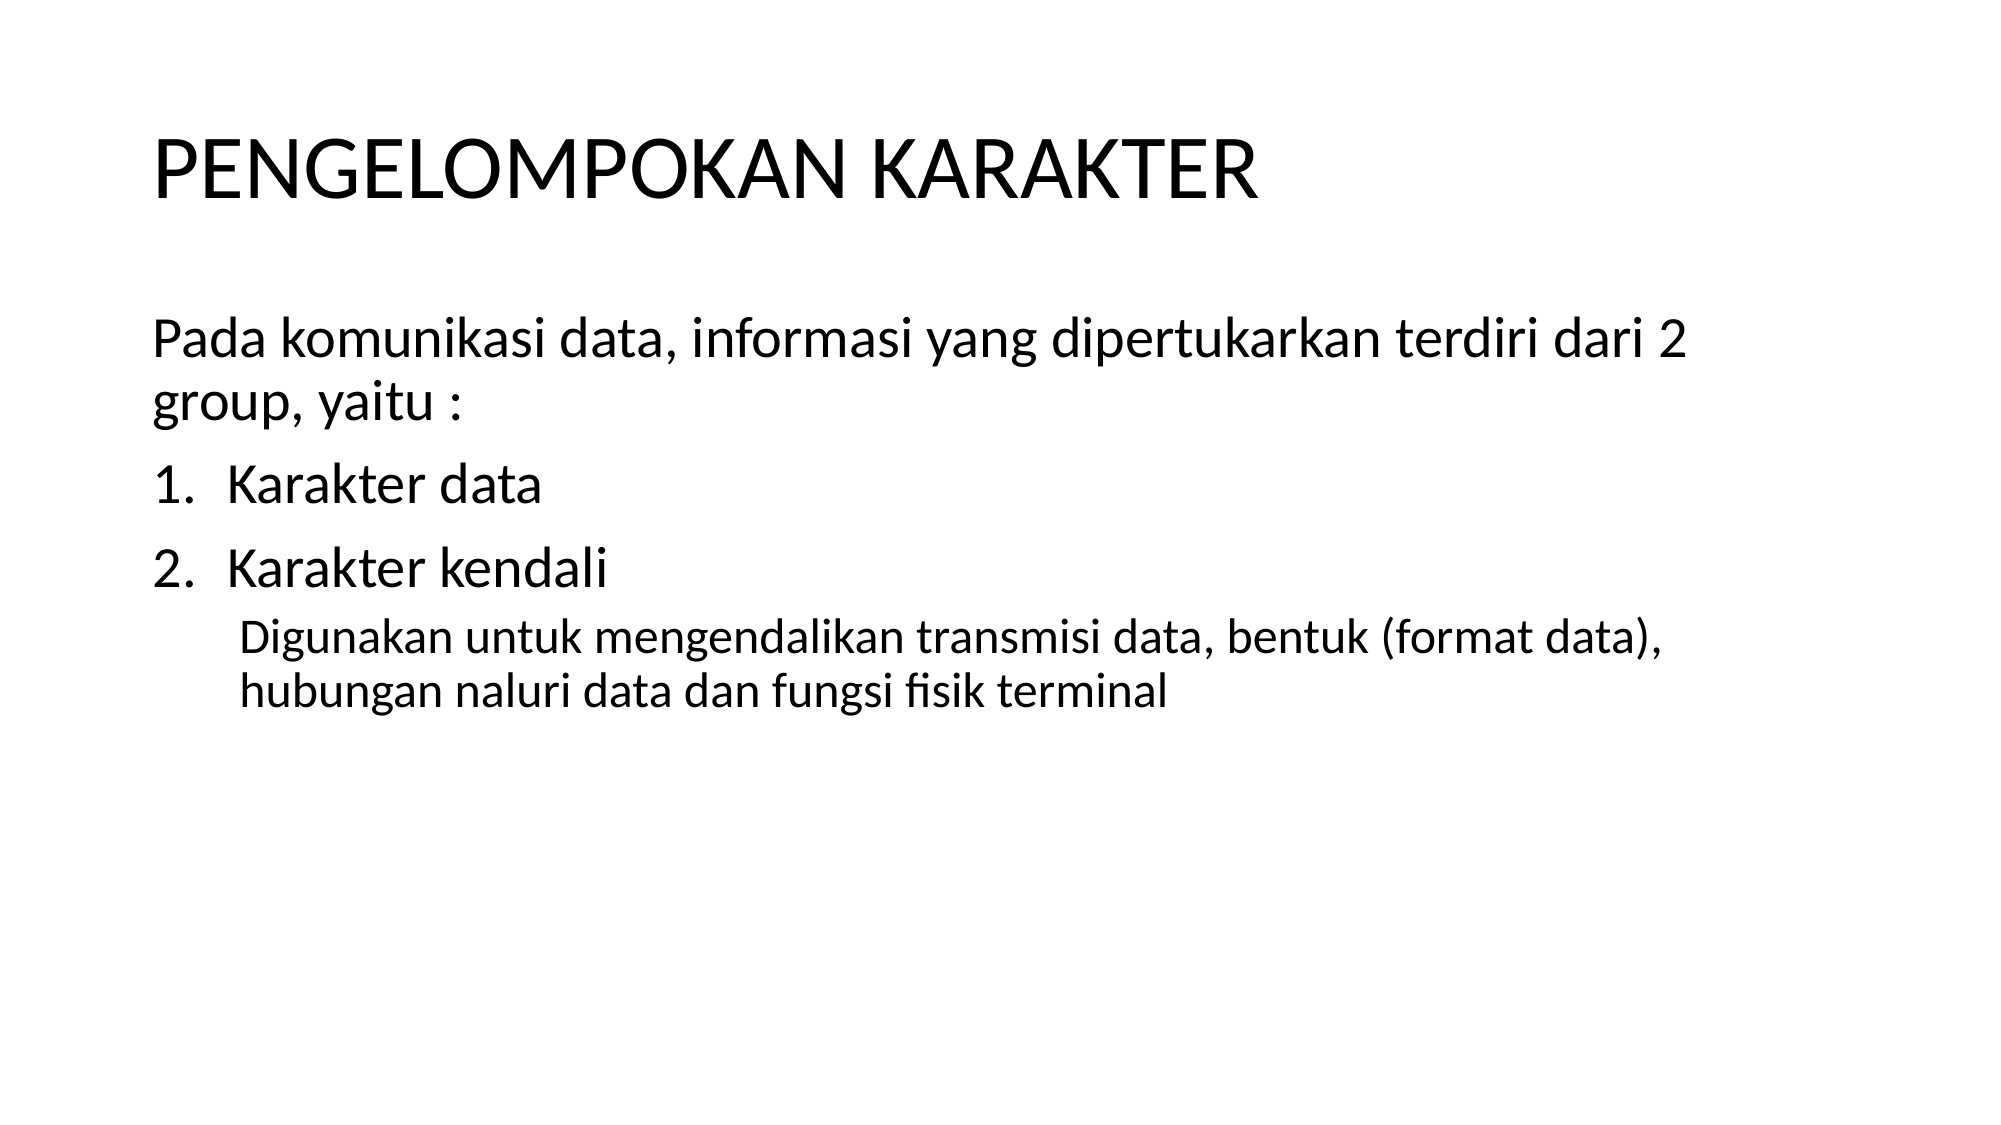

# PENGELOMPOKAN KARAKTER
Pada komunikasi data, informasi yang dipertukarkan terdiri dari 2 group, yaitu :
Karakter data
Karakter kendali
Digunakan untuk mengendalikan transmisi data, bentuk (format data), hubungan naluri data dan fungsi fisik terminal